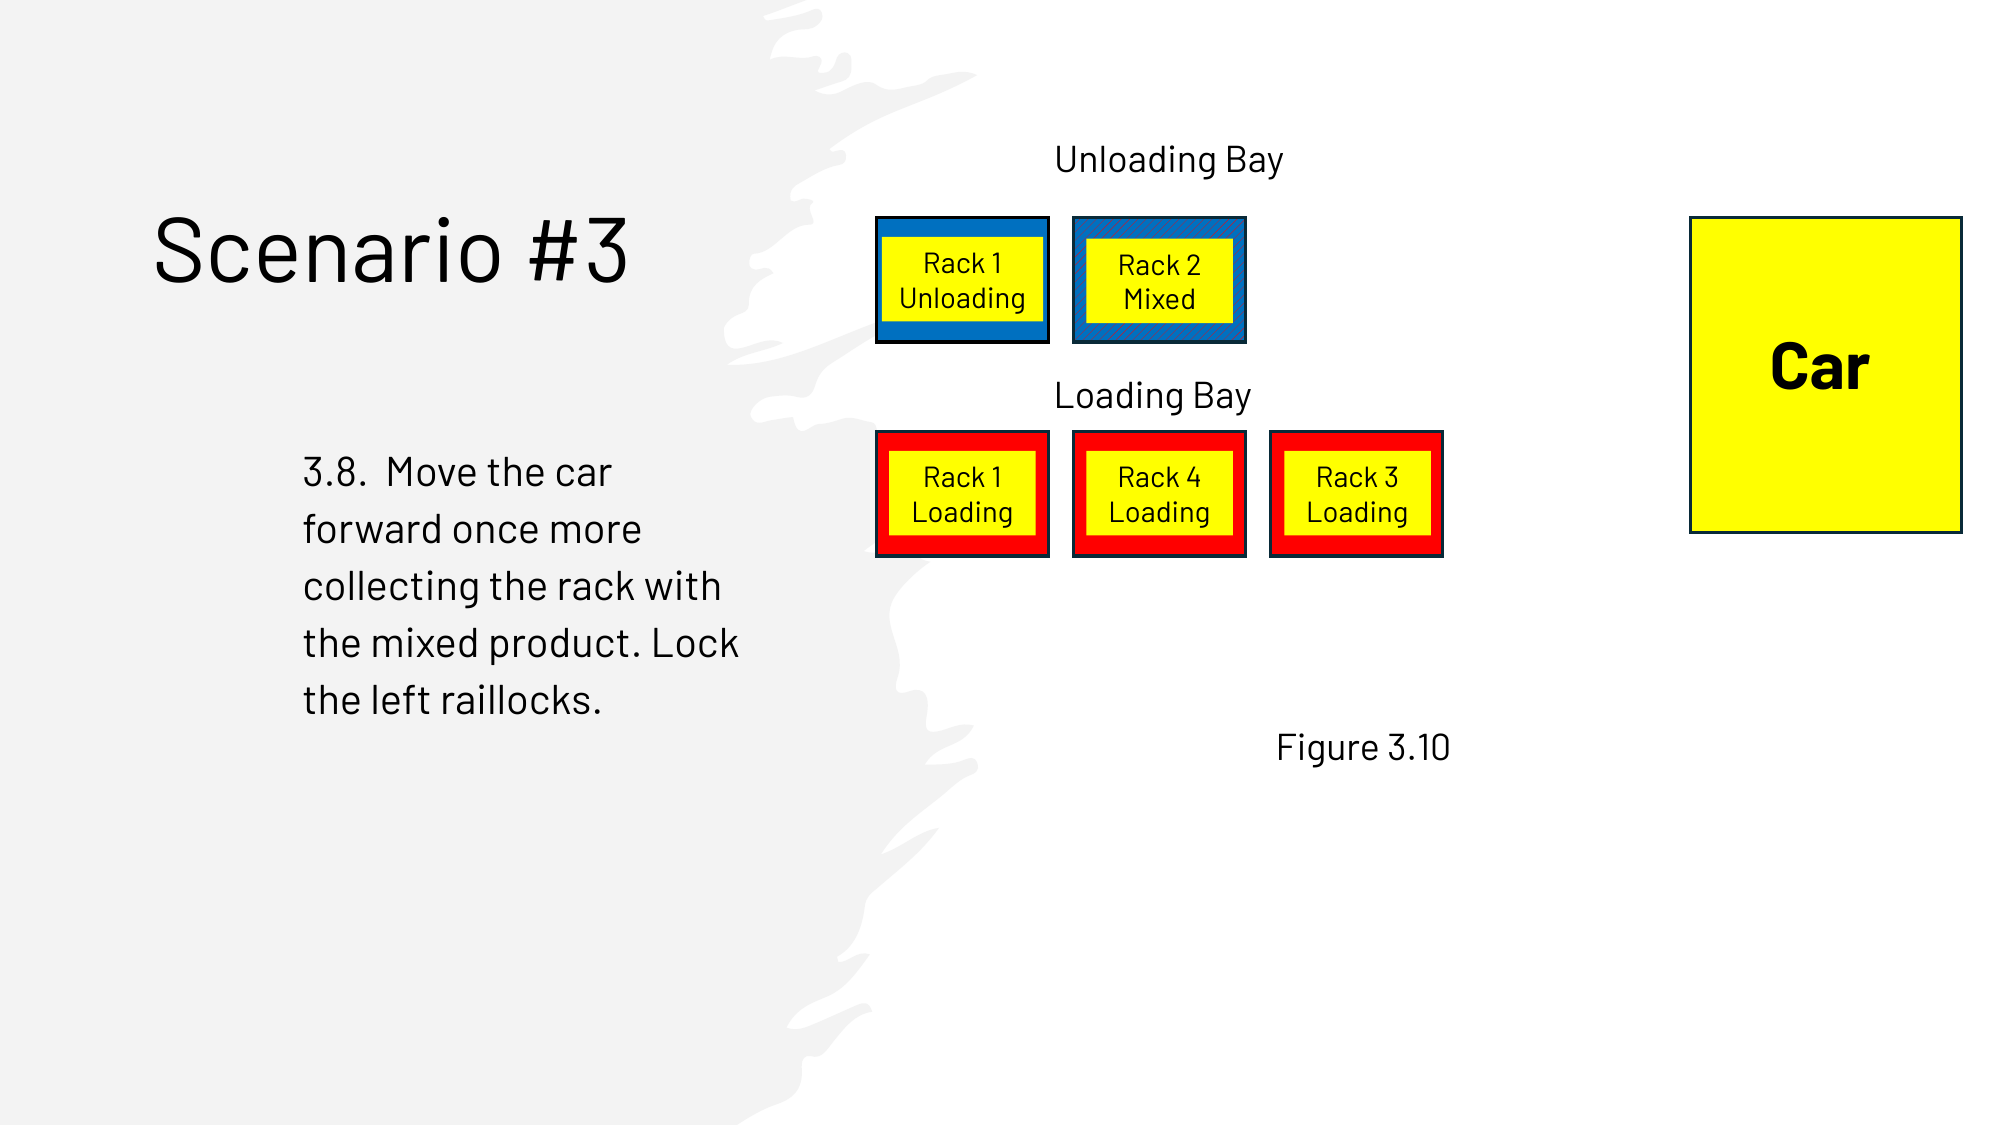

# Scenario #3
Unloading Bay

Rack 1
Unloading
Rack 2
Mixed

Car
Loading Bay

Rack 1
Loading
Rack 4
Loading
Rack 3
Loading
Figure 3.10
3.8.  Move the car forward once more collecting the rack with the mixed product. Lock the left raillocks.